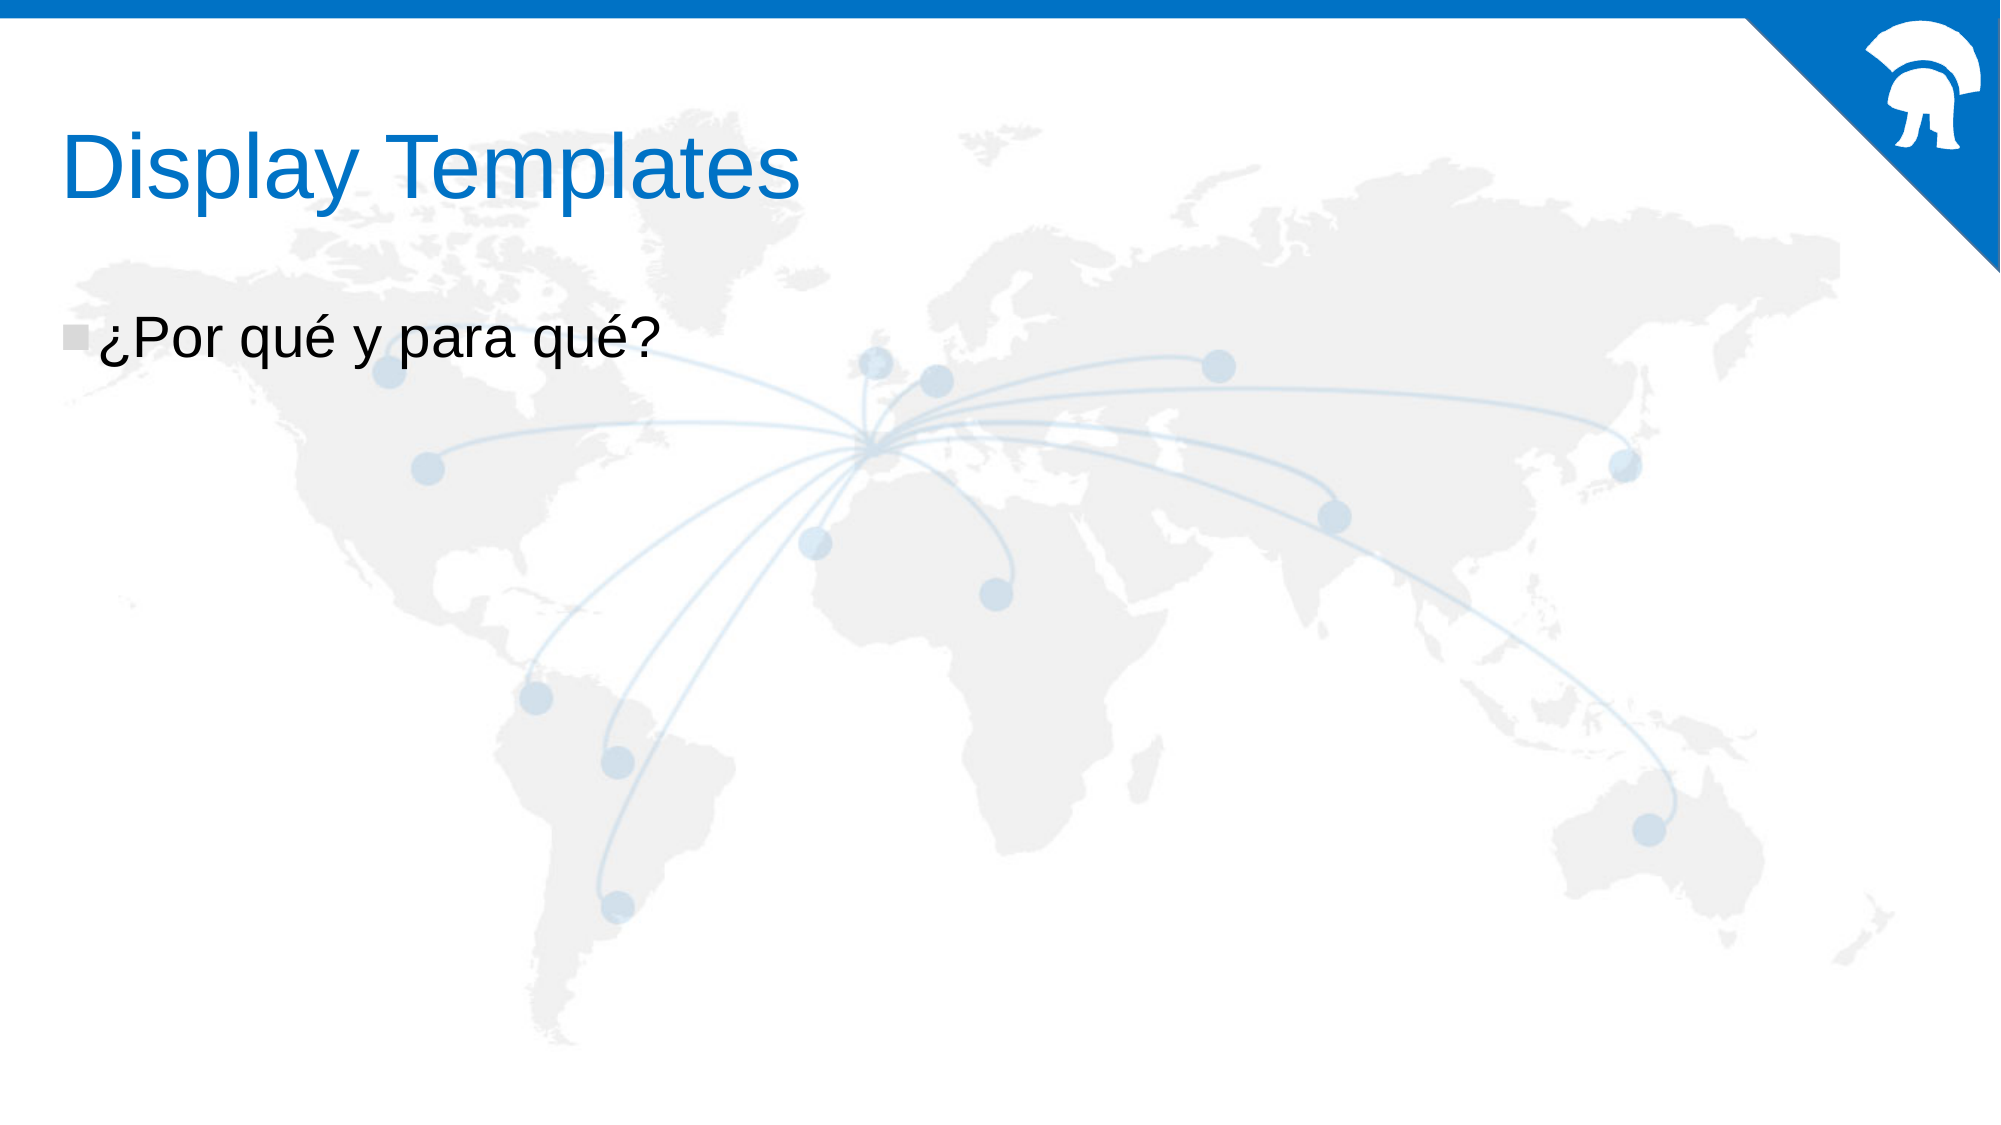

# Display Templates
¿Por qué y para qué?